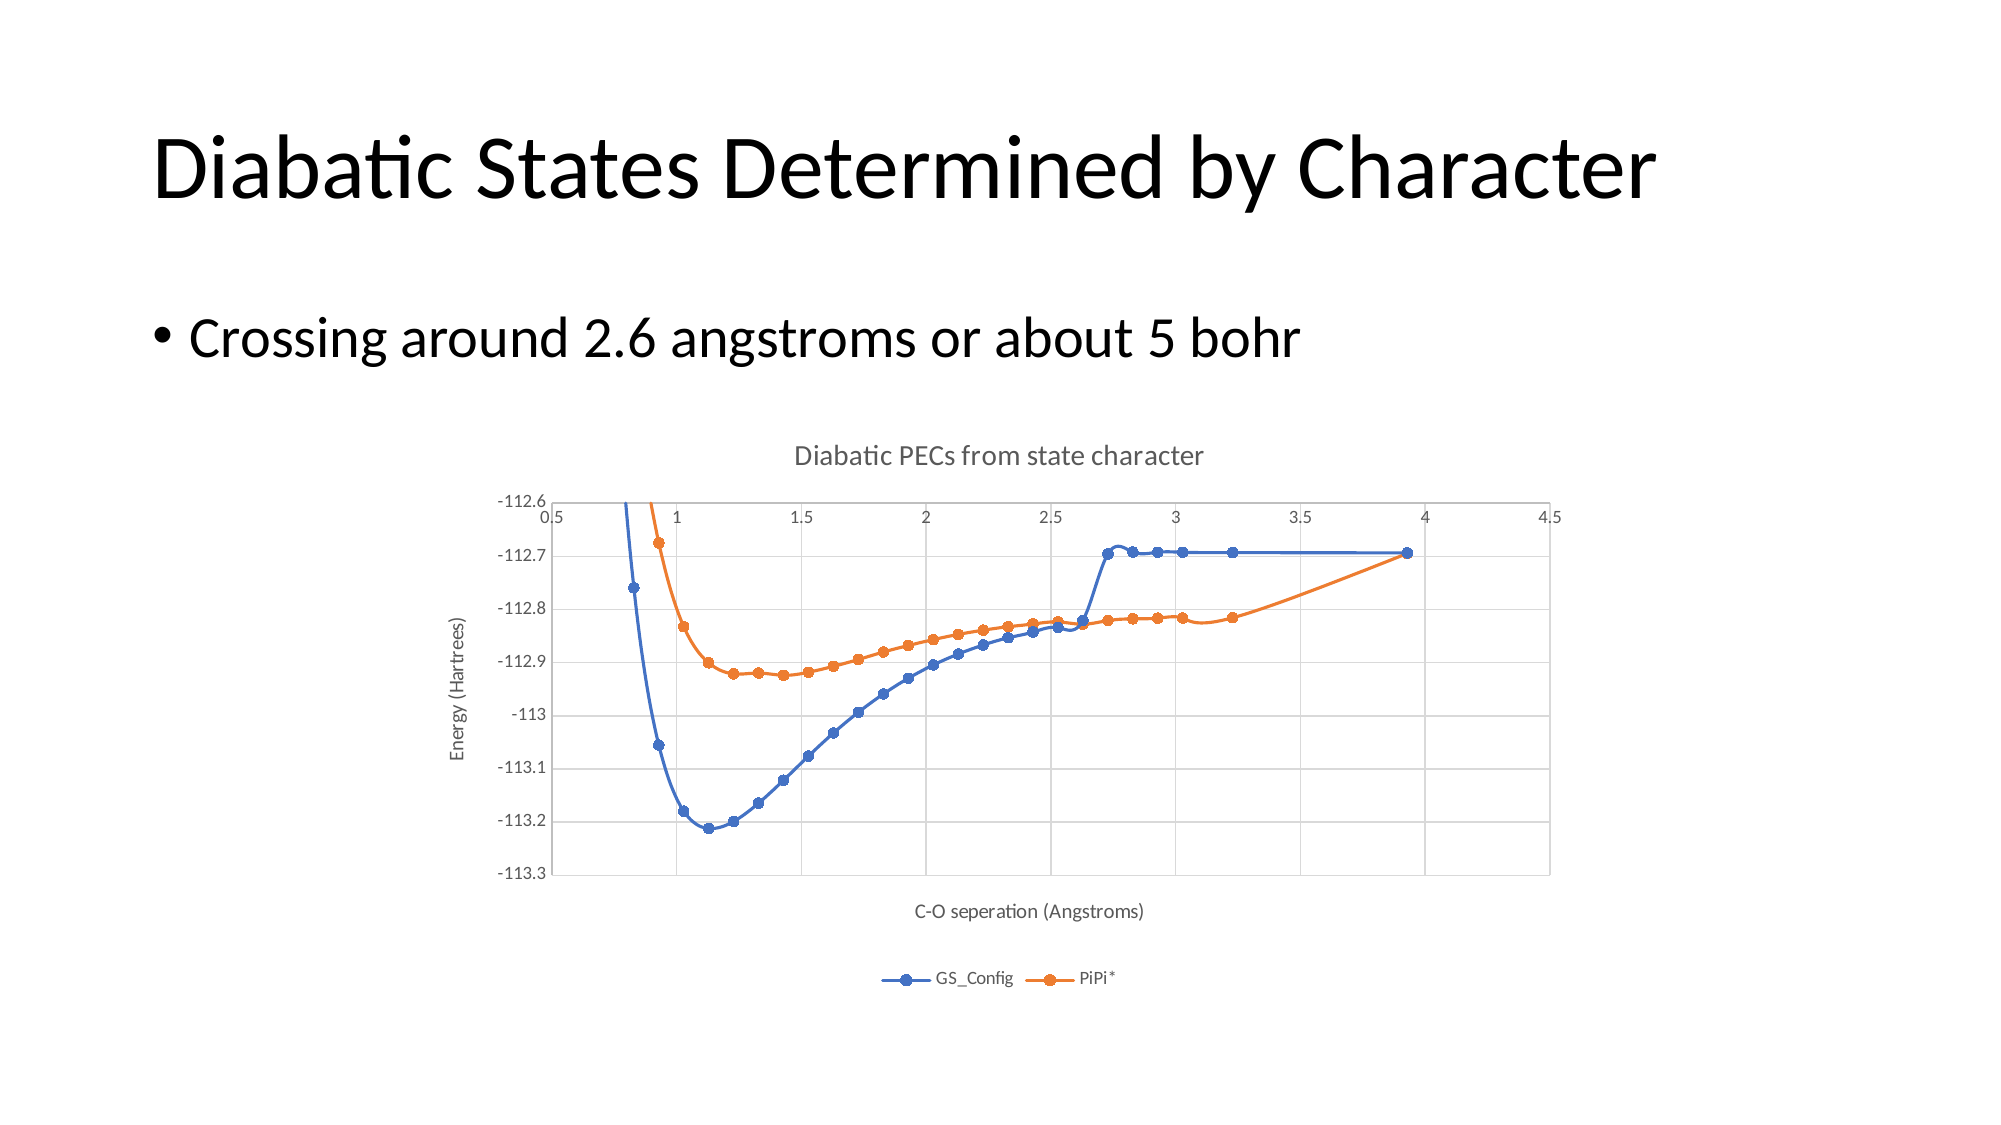

# Diabatic States Determined by Character
Crossing around 2.6 angstroms or about 5 bohr

### Chart: Diabatic PECs from state character

| Category |  |  |
|---|---|---|